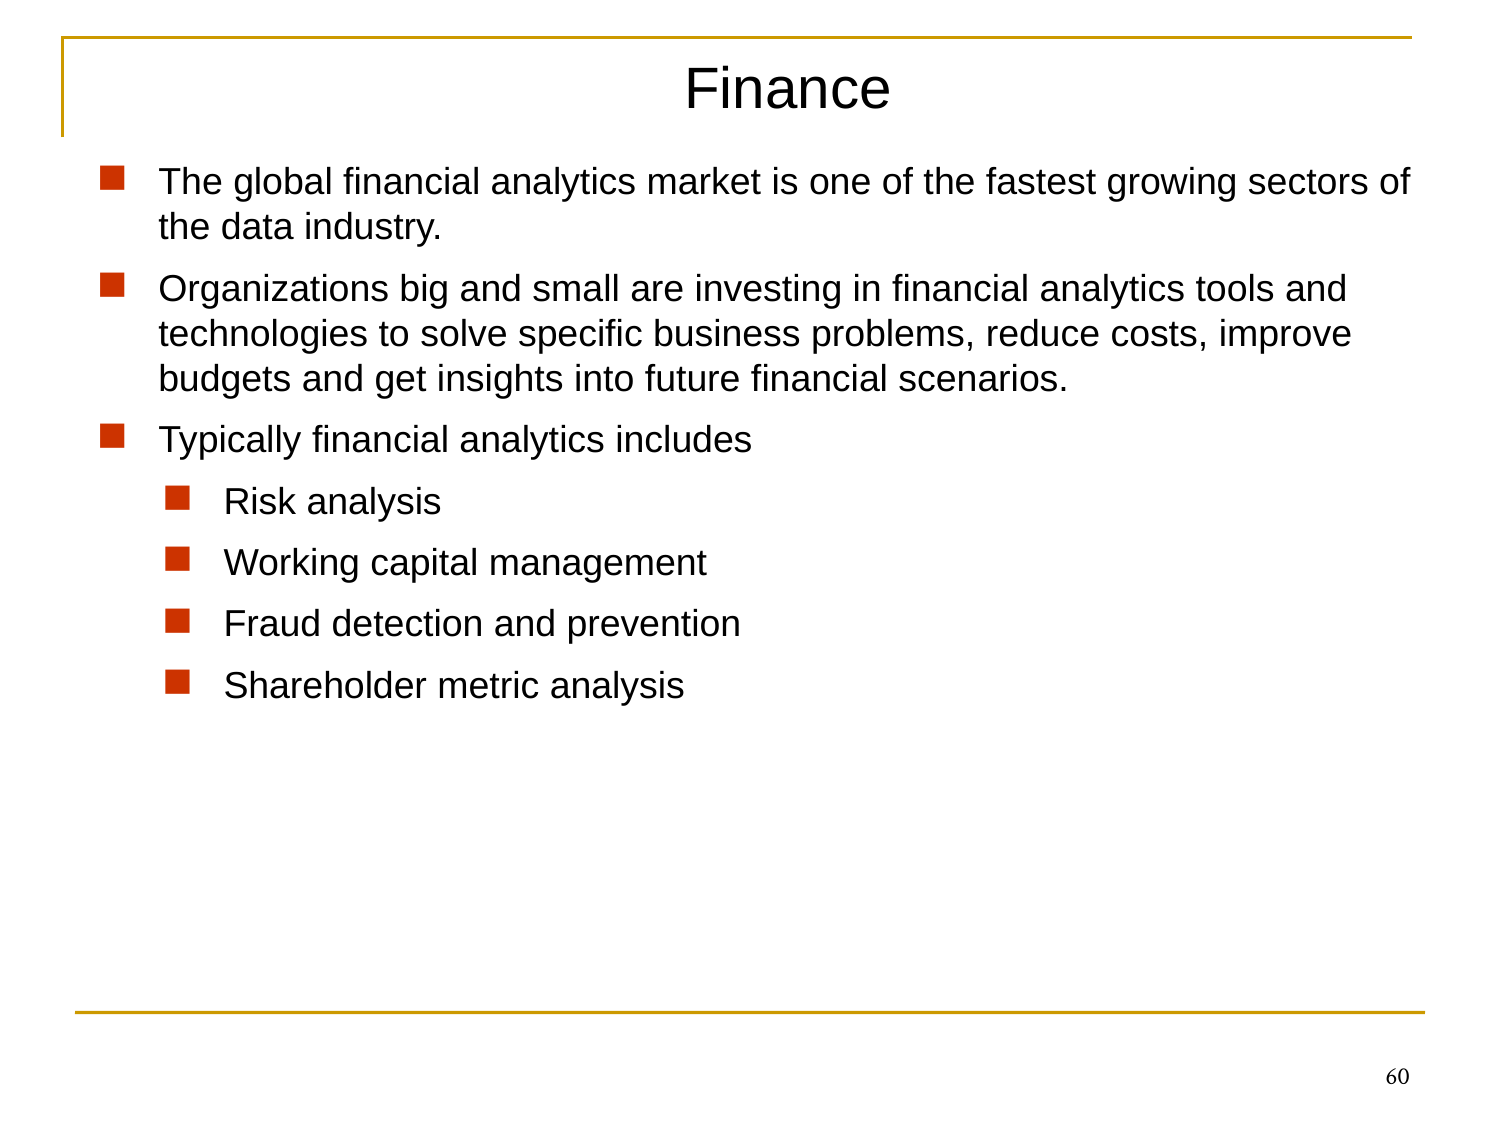

Finance
The global financial analytics market is one of the fastest growing sectors of the data industry.
Organizations big and small are investing in financial analytics tools and technologies to solve specific business problems, reduce costs, improve budgets and get insights into future financial scenarios.
Typically financial analytics includes
Risk analysis
Working capital management
Fraud detection and prevention
Shareholder metric analysis
60